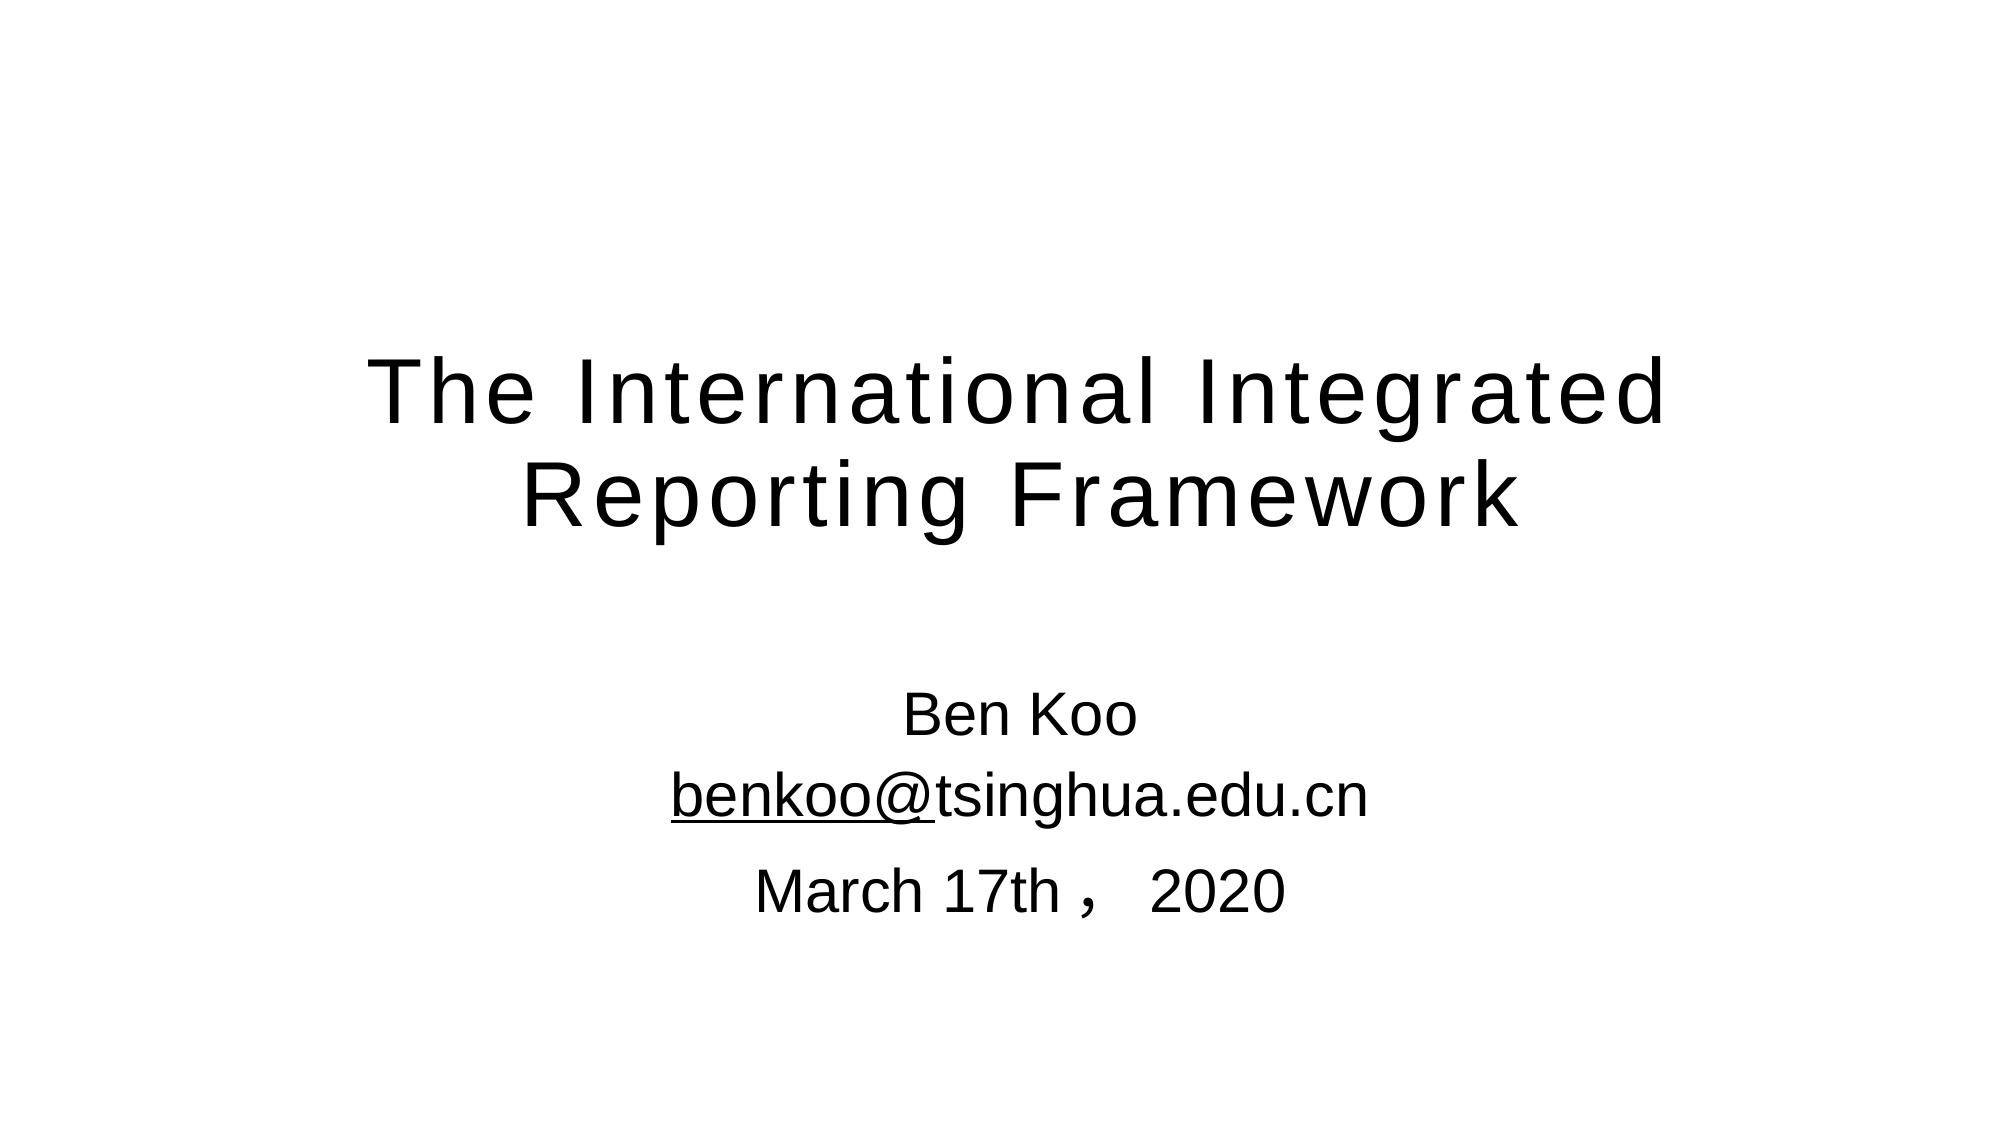

The International Integrated Reporting Framework

Ben Koo
benkoo@tsinghua.edu.cn
March 17th，2020